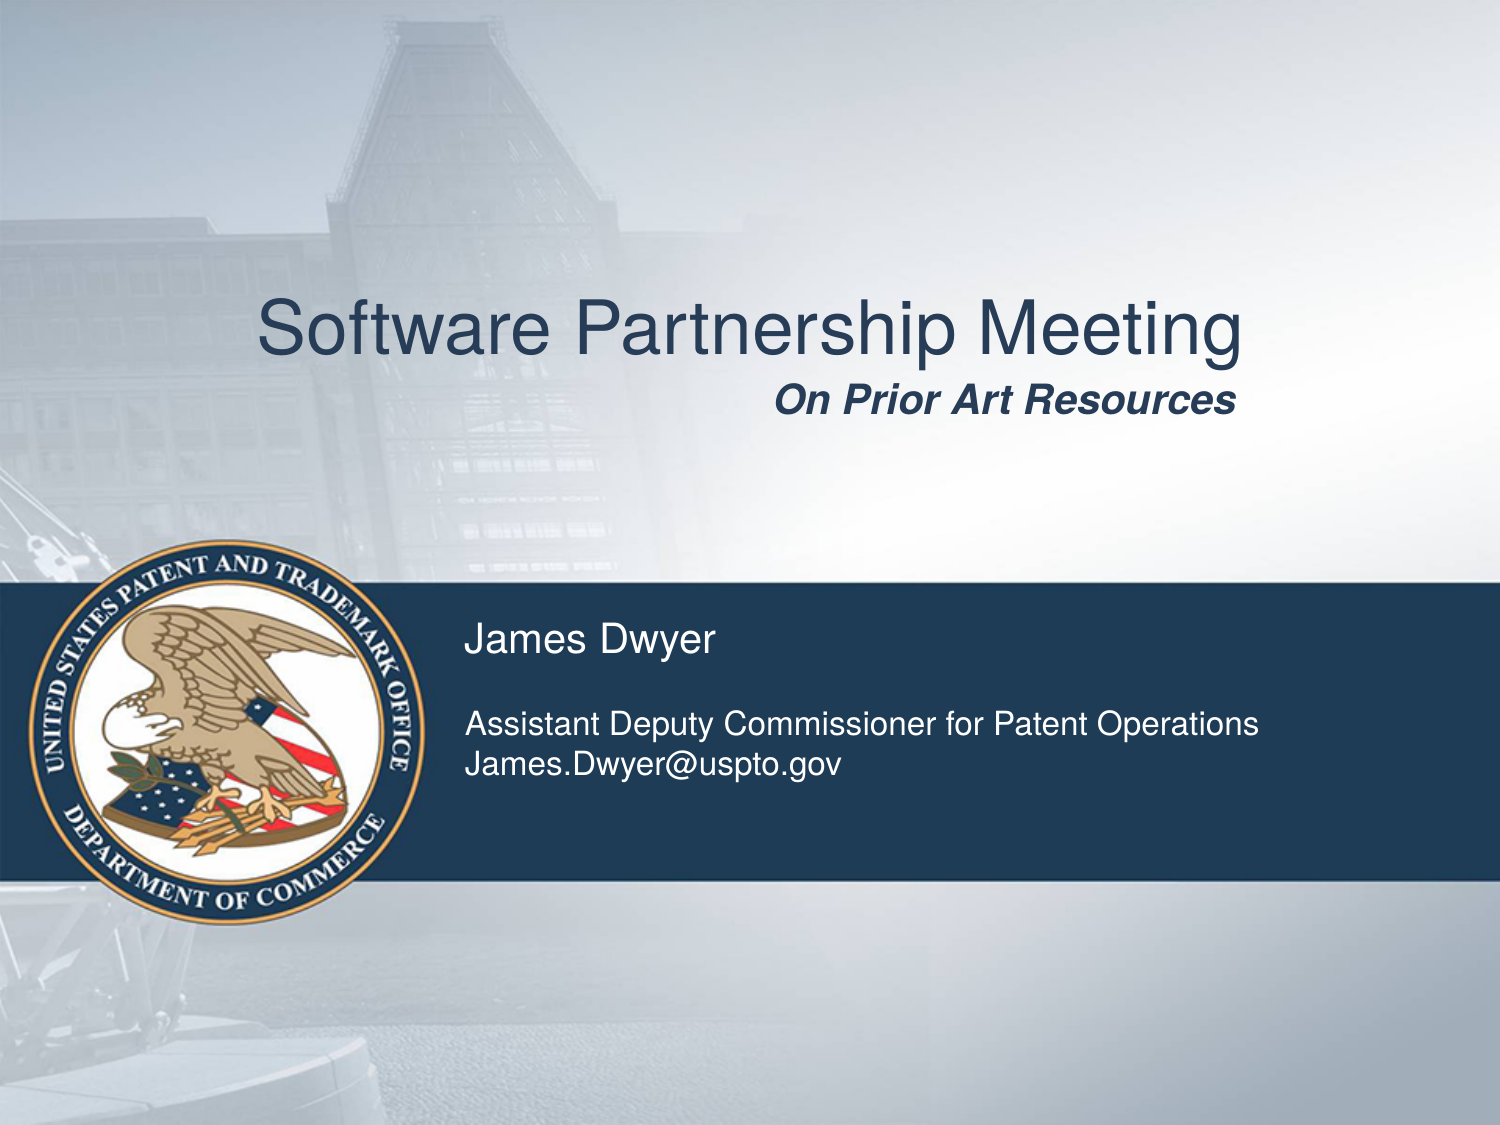

# Software Partnership Meeting
 On Prior Art Resources
James Dwyer

Assistant Deputy Commissioner for Patent Operations
James.Dwyer@uspto.gov